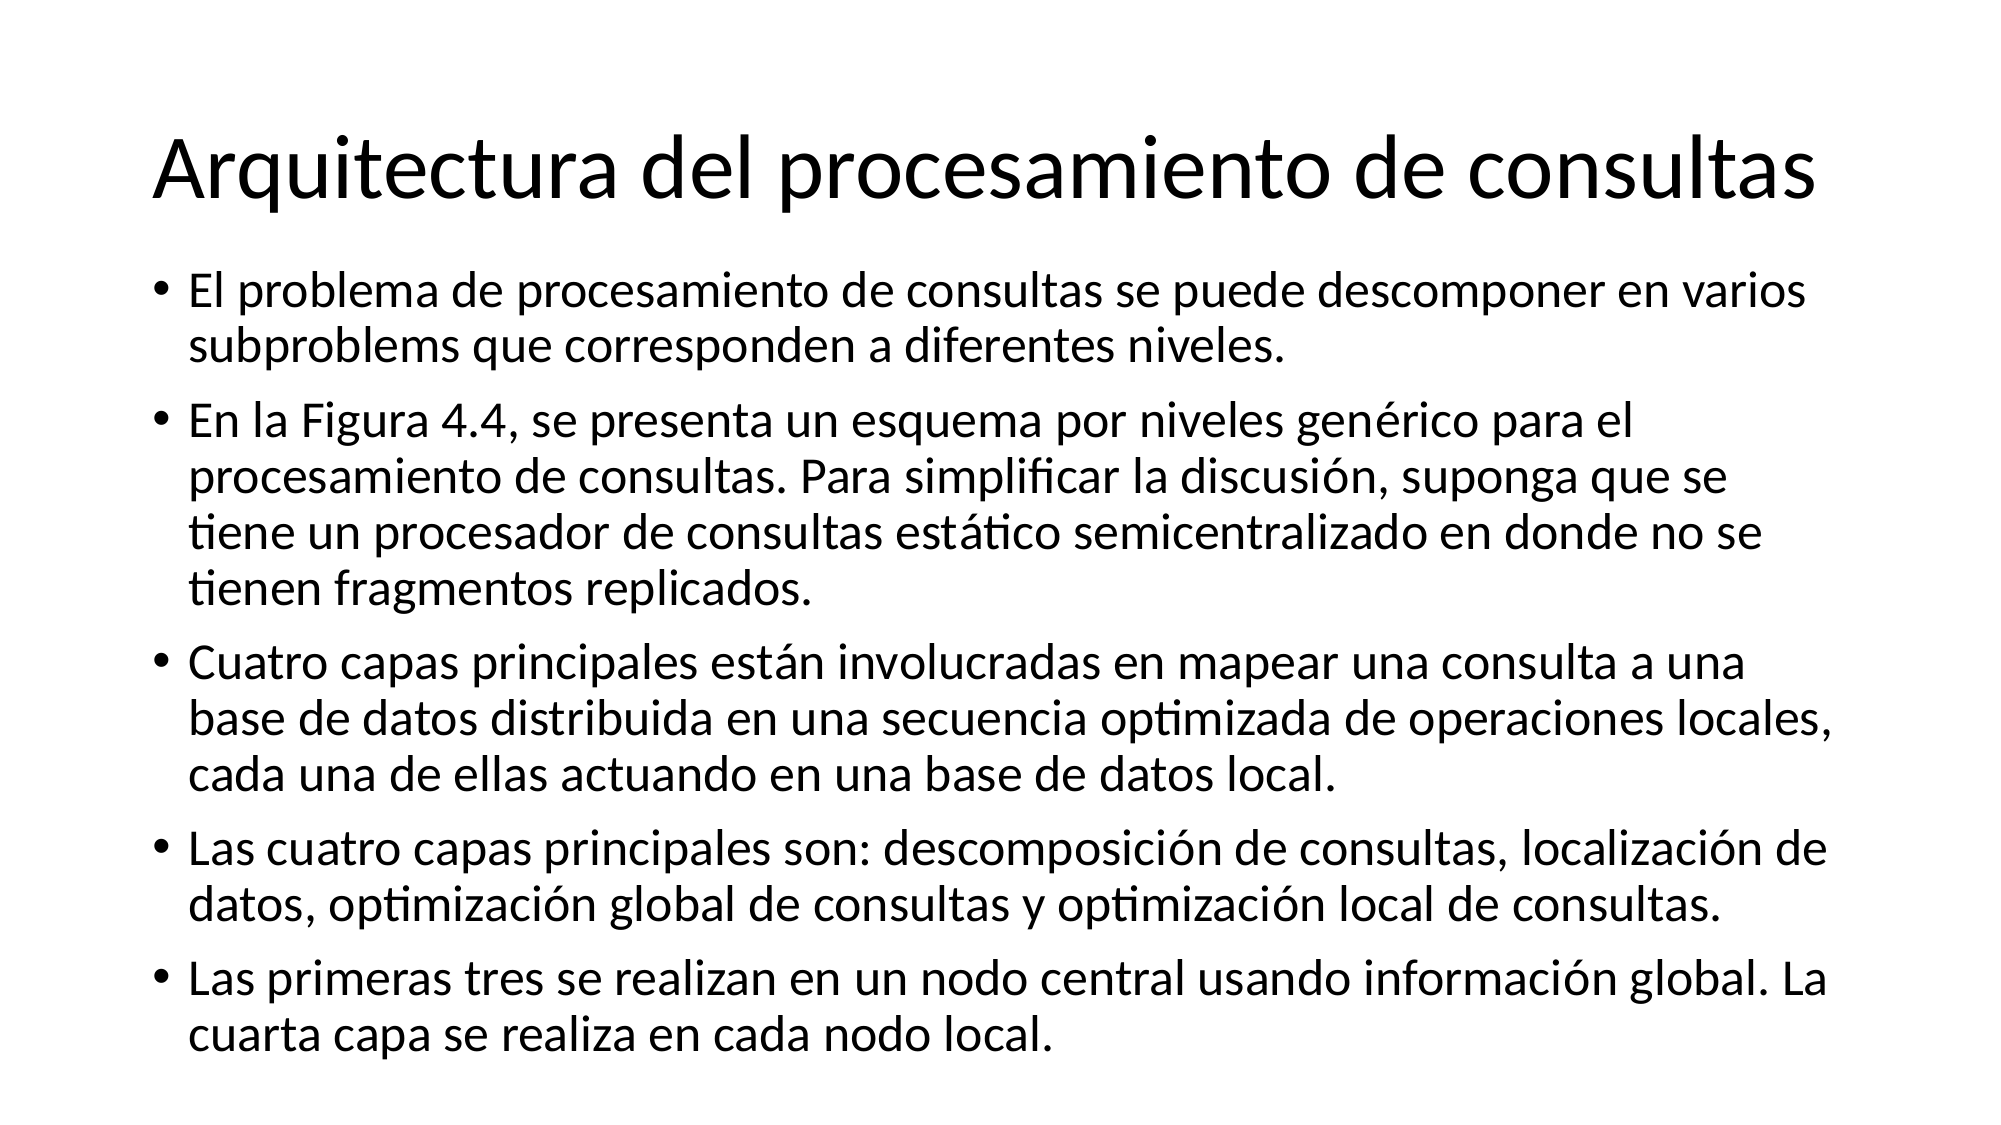

# Arquitectura del procesamiento de consultas
El problema de procesamiento de consultas se puede descomponer en varios subproblems que corresponden a diferentes niveles.
En la Figura 4.4, se presenta un esquema por niveles genérico para el procesamiento de consultas. Para simplificar la discusión, suponga que se tiene un procesador de consultas estático semicentralizado en donde no se tienen fragmentos replicados.
Cuatro capas principales están involucradas en mapear una consulta a una base de datos distribuida en una secuencia optimizada de operaciones locales, cada una de ellas actuando en una base de datos local.
Las cuatro capas principales son: descomposición de consultas, localización de datos, optimización global de consultas y optimización local de consultas.
Las primeras tres se realizan en un nodo central usando información global. La cuarta capa se realiza en cada nodo local.